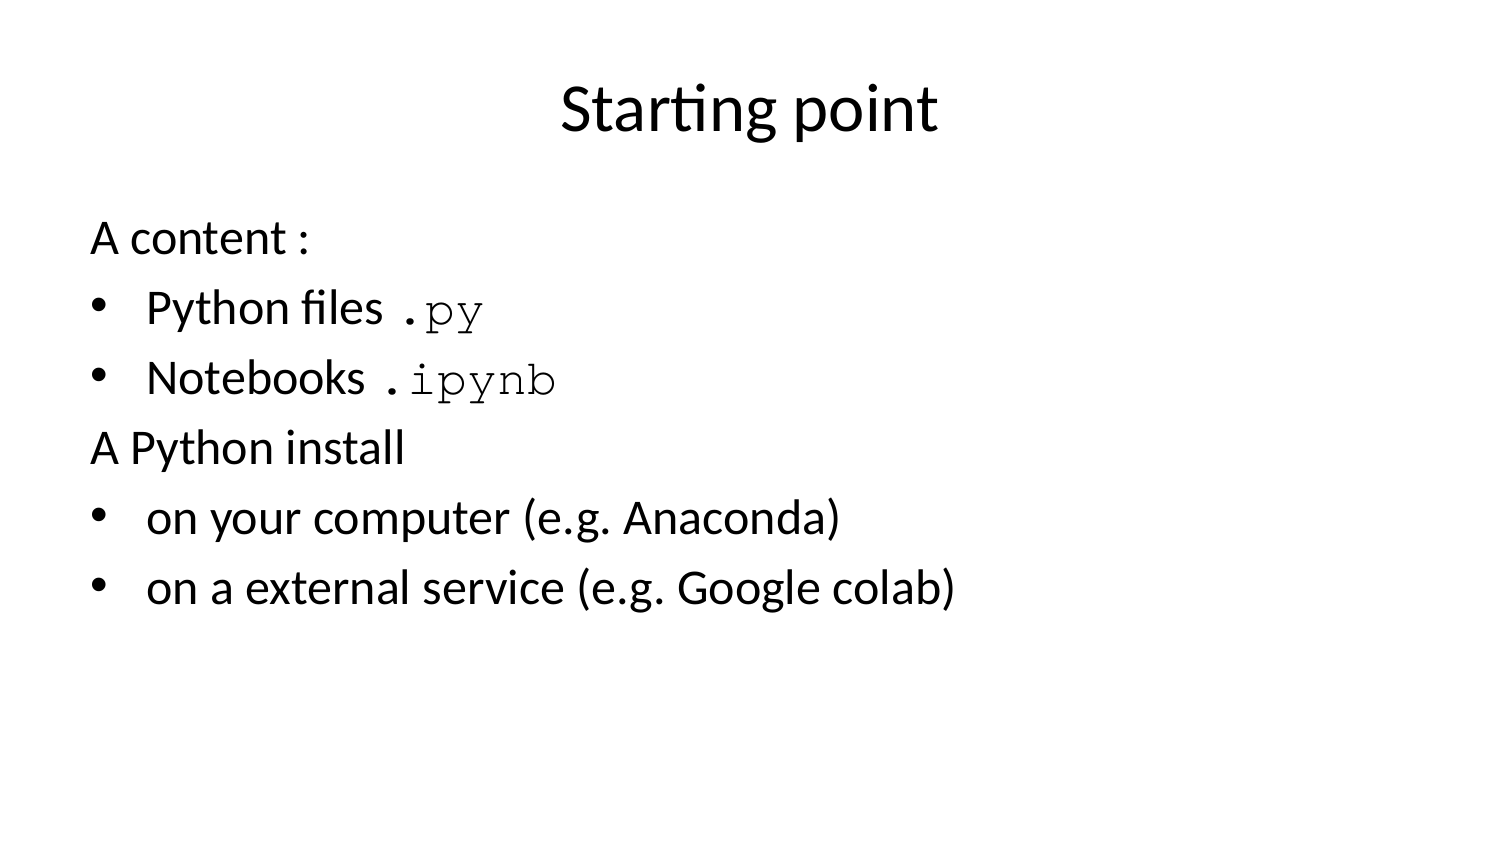

# Starting point
A content :
Python files .py
Notebooks .ipynb
A Python install
on your computer (e.g. Anaconda)
on a external service (e.g. Google colab)